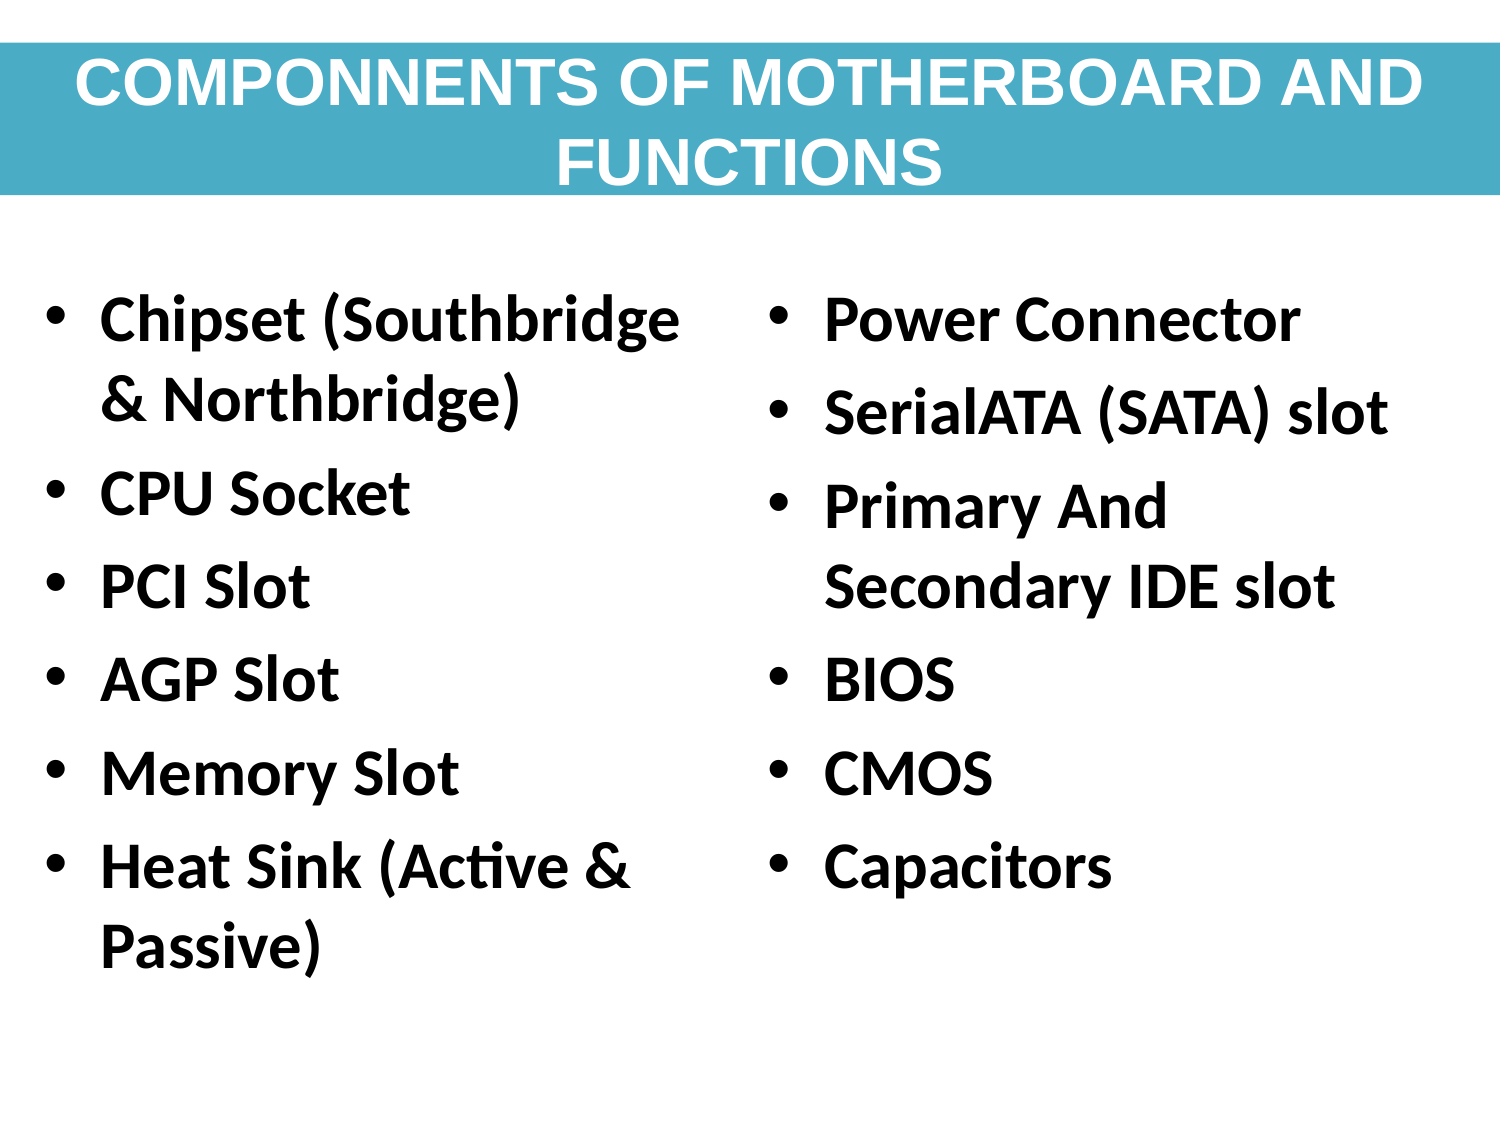

COMPONNENTS OF MOTHERBOARD AND FUNCTIONS
Chipset (Southbridge & Northbridge)
CPU Socket
PCI Slot
AGP Slot
Memory Slot
Heat Sink (Active & Passive)

Power Connector
SerialATA (SATA) slot
Primary And Secondary IDE slot
BIOS
CMOS
Capacitors